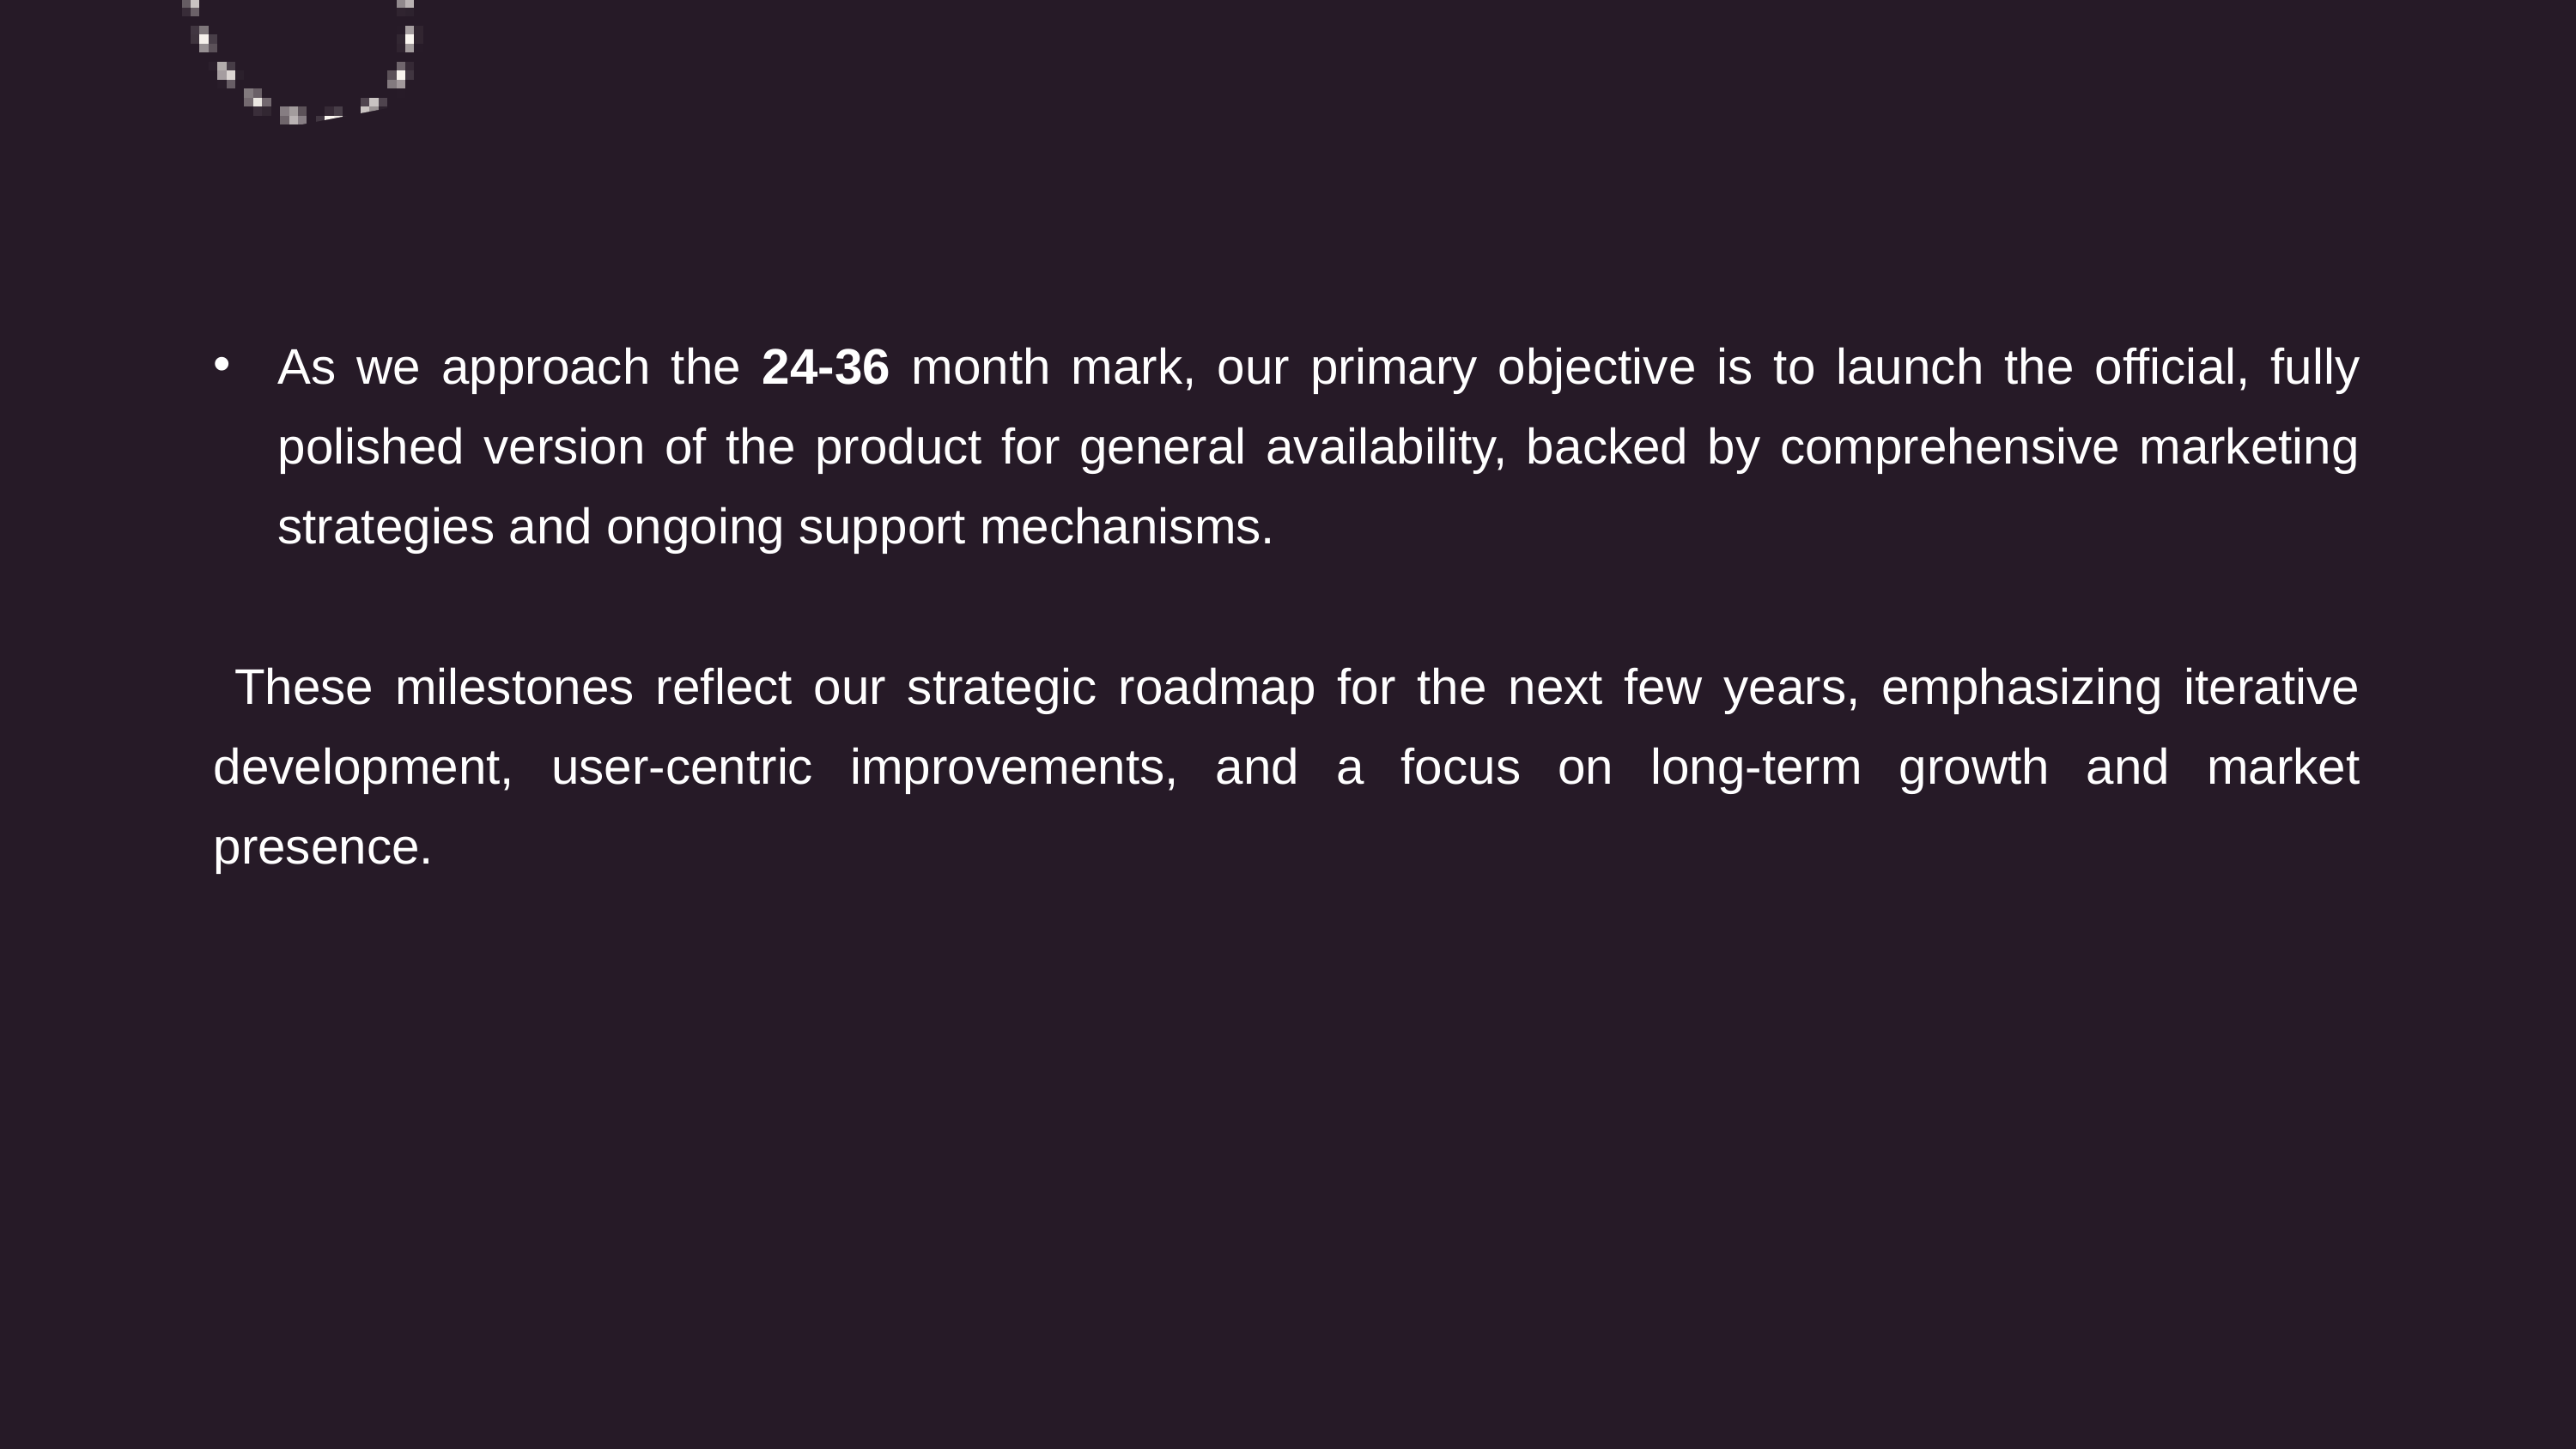

As we approach the 24-36 month mark, our primary objective is to launch the official, fully polished version of the product for general availability, backed by comprehensive marketing strategies and ongoing support mechanisms.

 These milestones reflect our strategic roadmap for the next few years, emphasizing iterative development, user-centric improvements, and a focus on long-term growth and market presence.